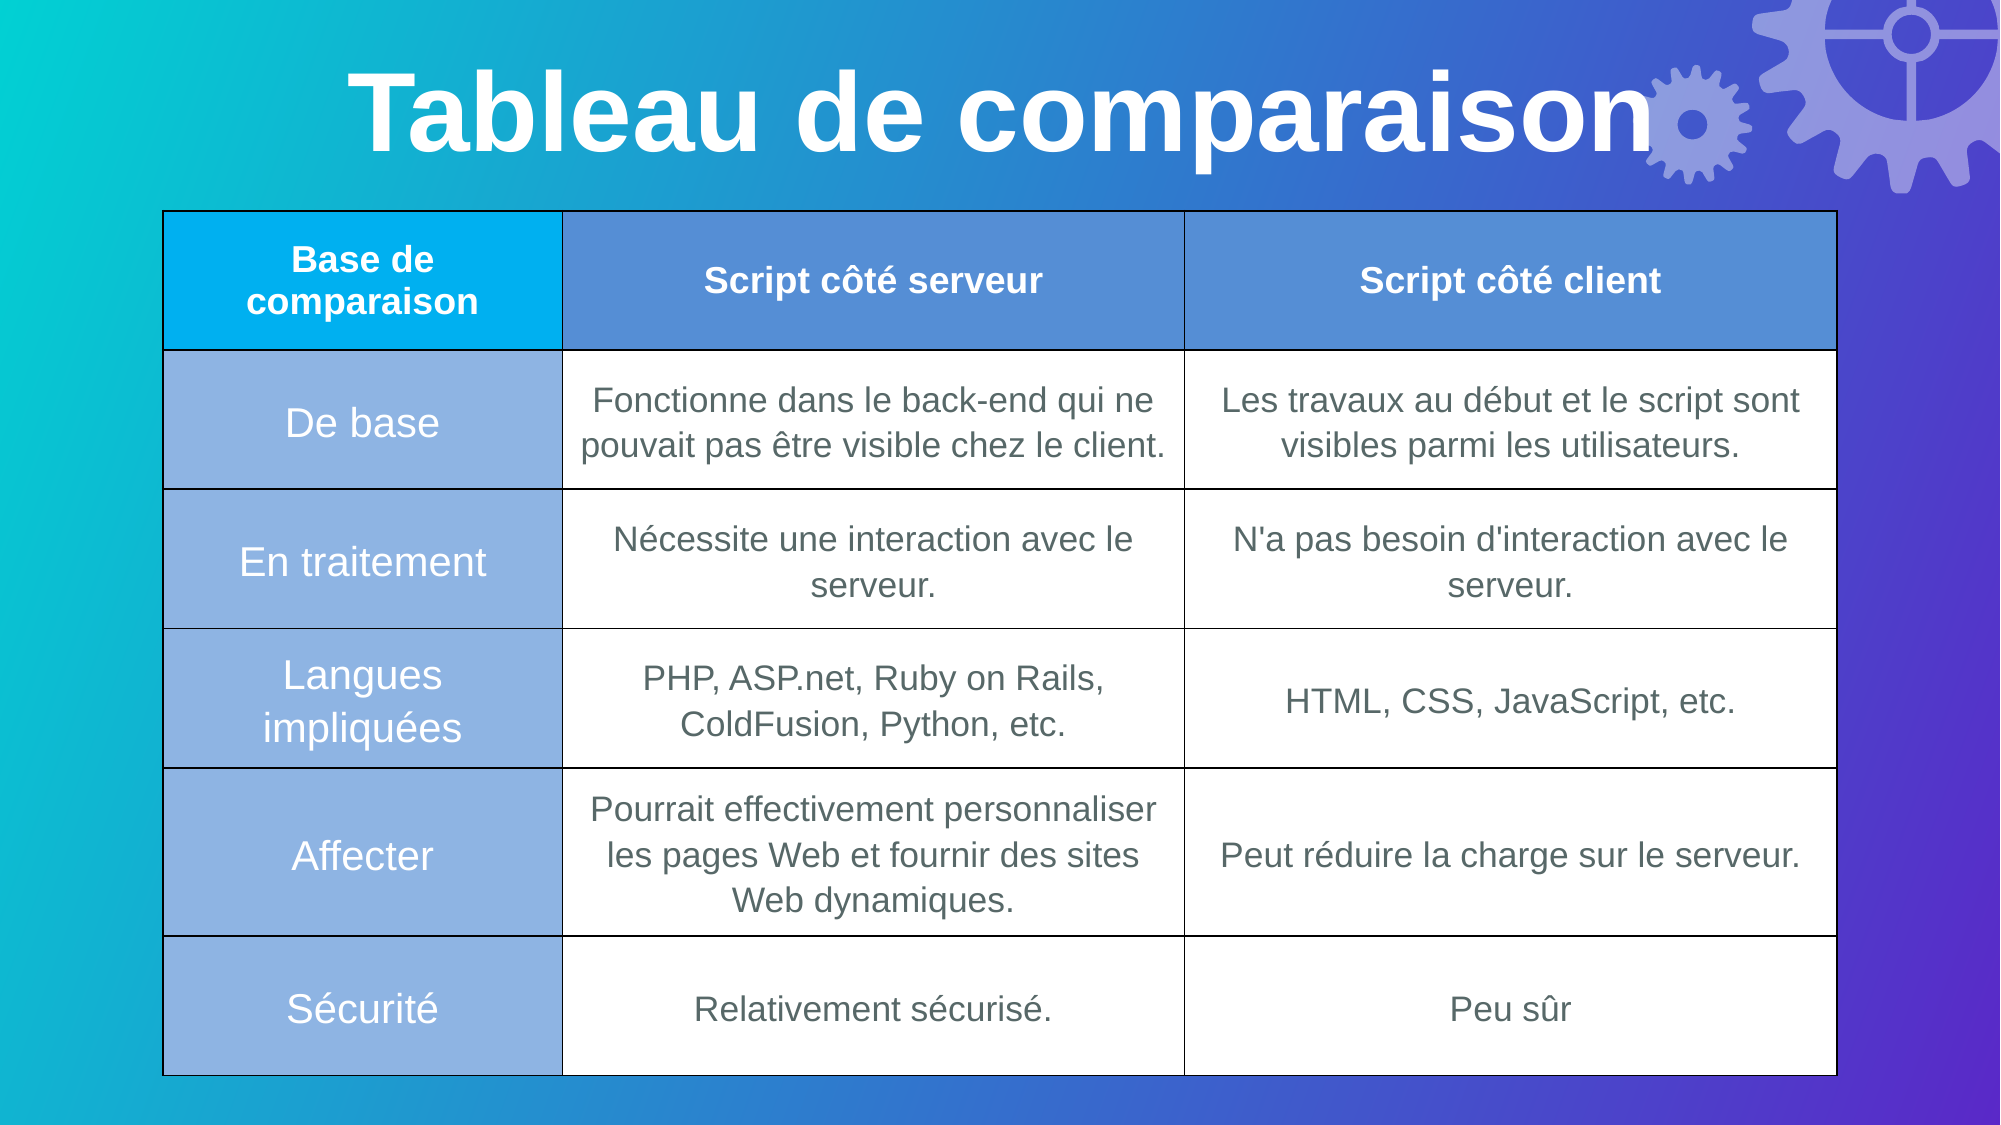

Tableau de comparaison
| Base de comparaison | Script côté serveur | Script côté client |
| --- | --- | --- |
| De base | Fonctionne dans le back-end qui ne pouvait pas être visible chez le client. | Les travaux au début et le script sont visibles parmi les utilisateurs. |
| En traitement | Nécessite une interaction avec le serveur. | N'a pas besoin d'interaction avec le serveur. |
| Langues impliquées | PHP, ASP.net, Ruby on Rails, ColdFusion, Python, etc. | HTML, CSS, JavaScript, etc. |
| Affecter | Pourrait effectivement personnaliser les pages Web et fournir des sites Web dynamiques. | Peut réduire la charge sur le serveur. |
| Sécurité | Relativement sécurisé. | Peu sûr |